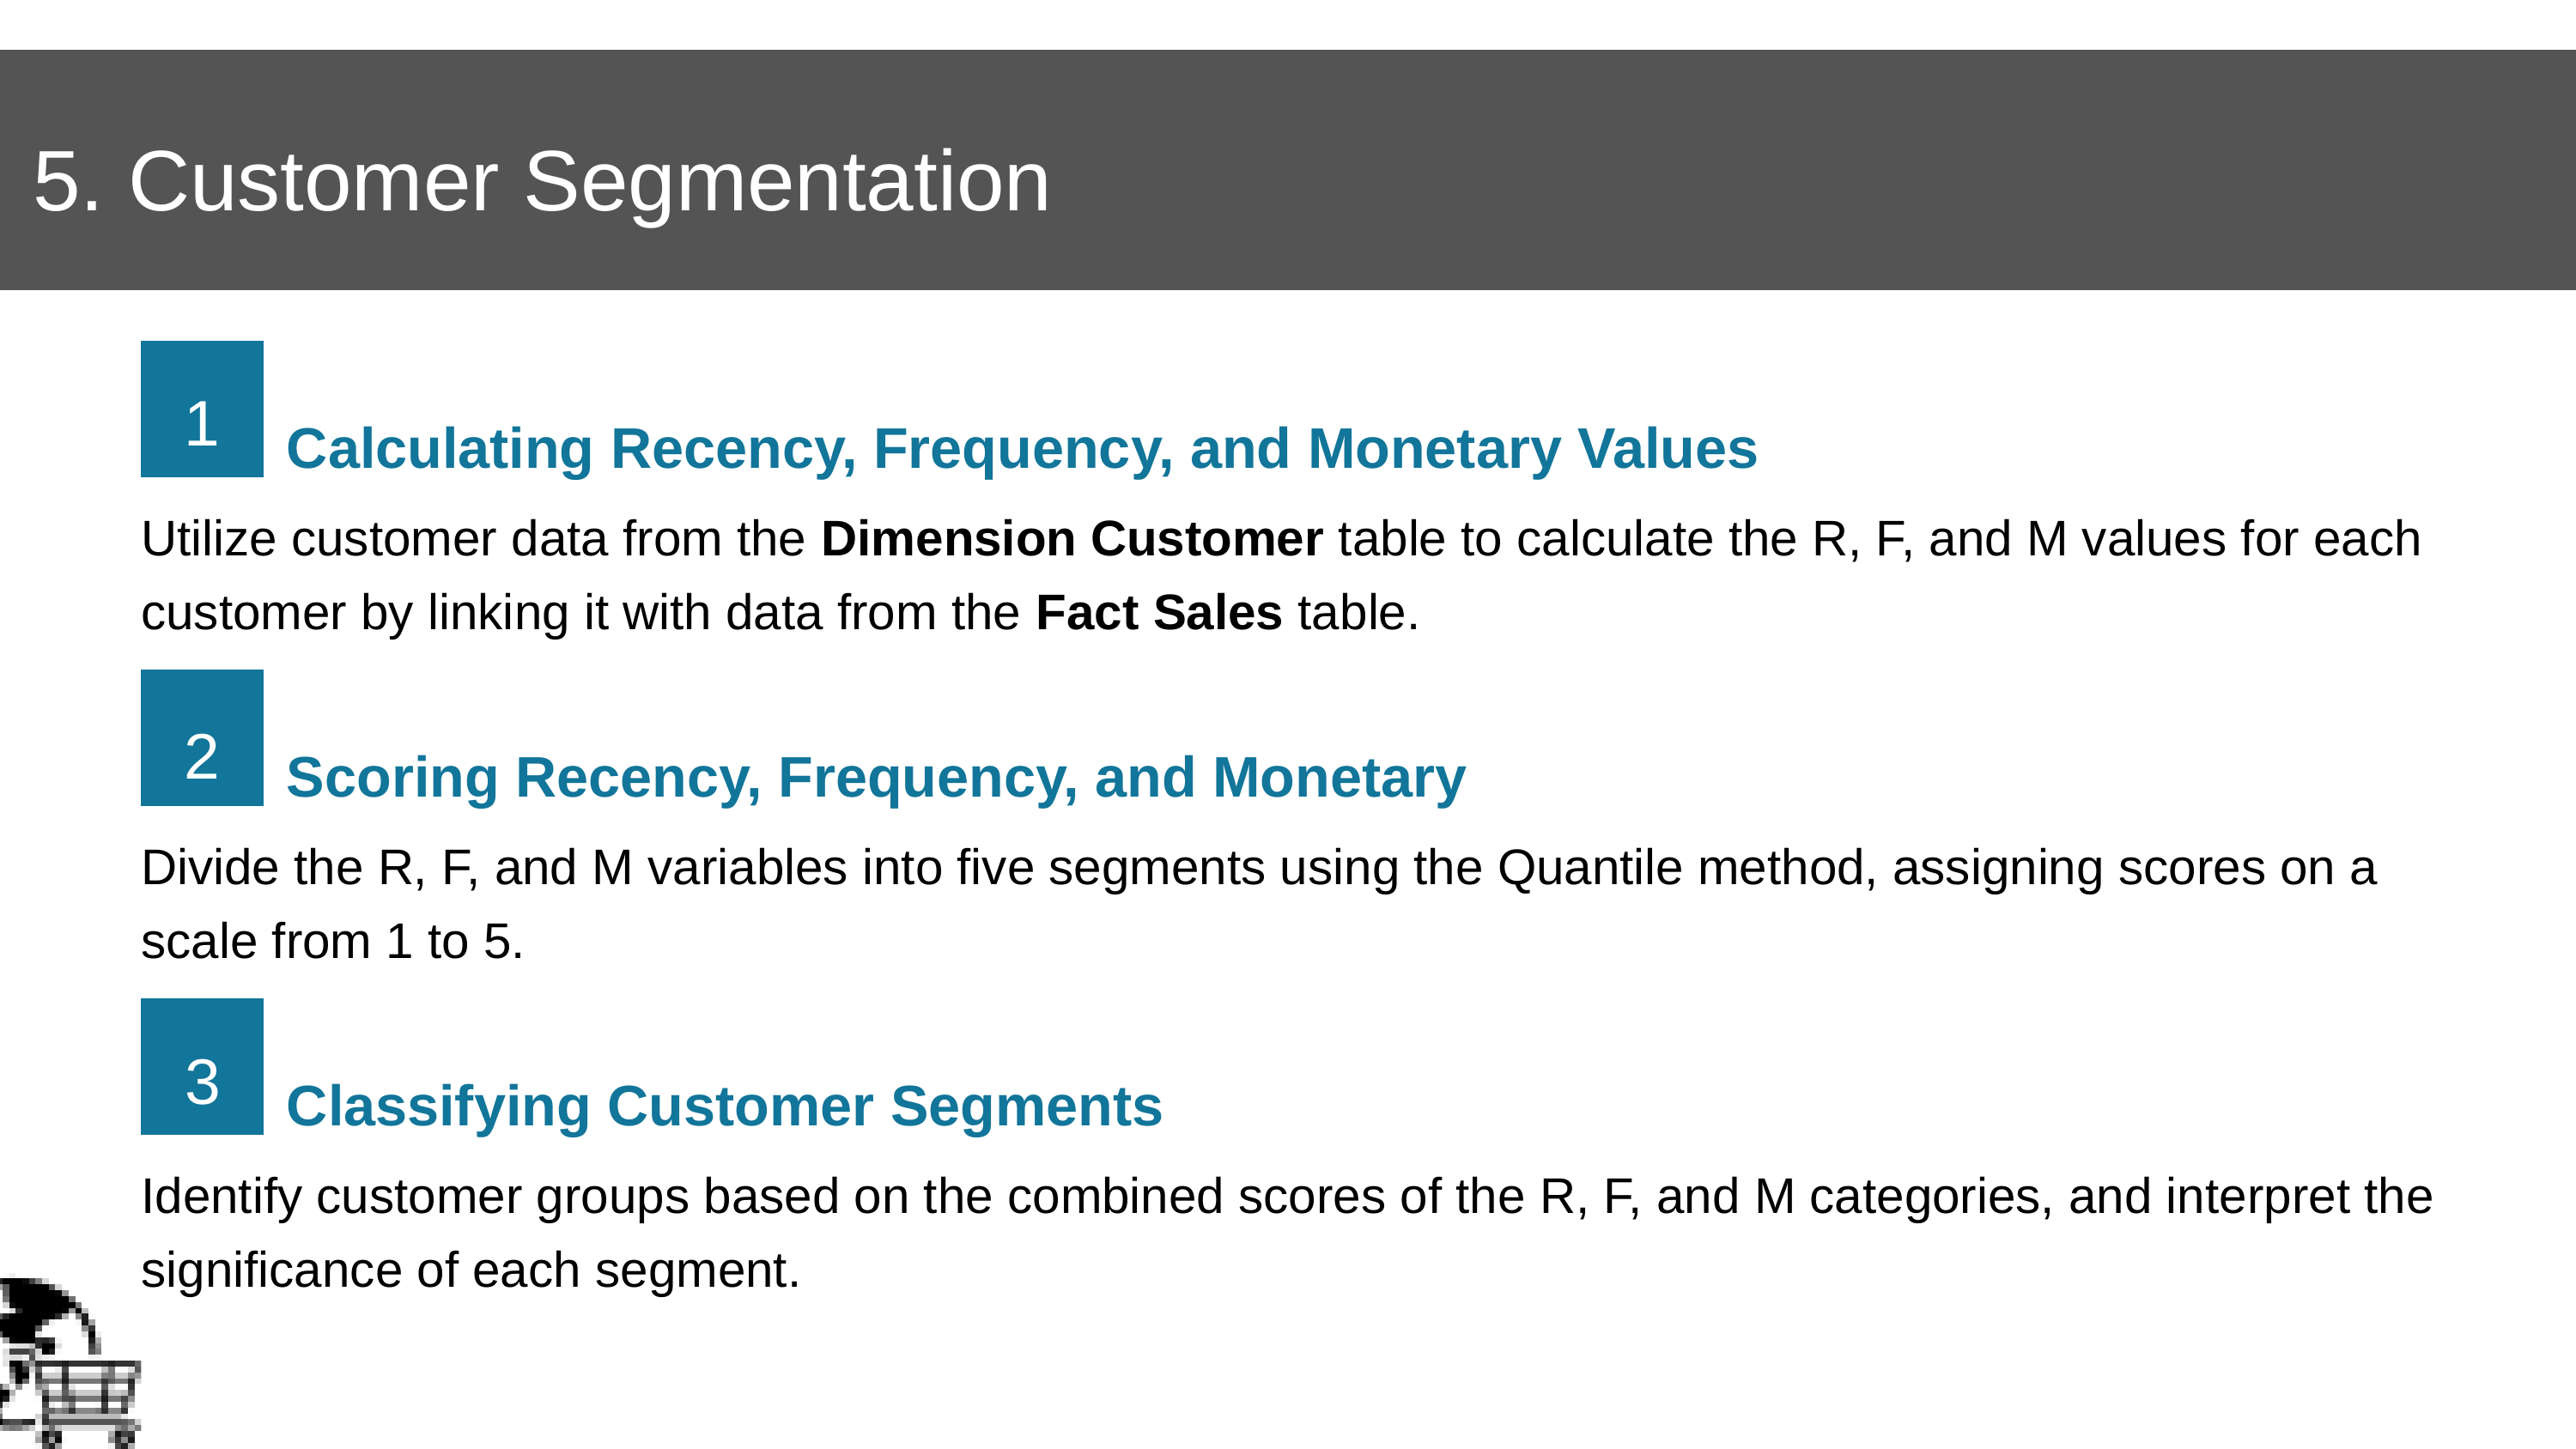

5. Customer Segmentation

1
Calculating Recency, Frequency, and Monetary Values
Utilize customer data from the Dimension Customer table to calculate the R, F, and M values for each customer by linking it with data from the Fact Sales table.

2
Scoring Recency, Frequency, and Monetary
Divide the R, F, and M variables into five segments using the Quantile method, assigning scores on a scale from 1 to 5.

3
Classifying Customer Segments
Identify customer groups based on the combined scores of the R, F, and M categories, and interpret the significance of each segment.

5